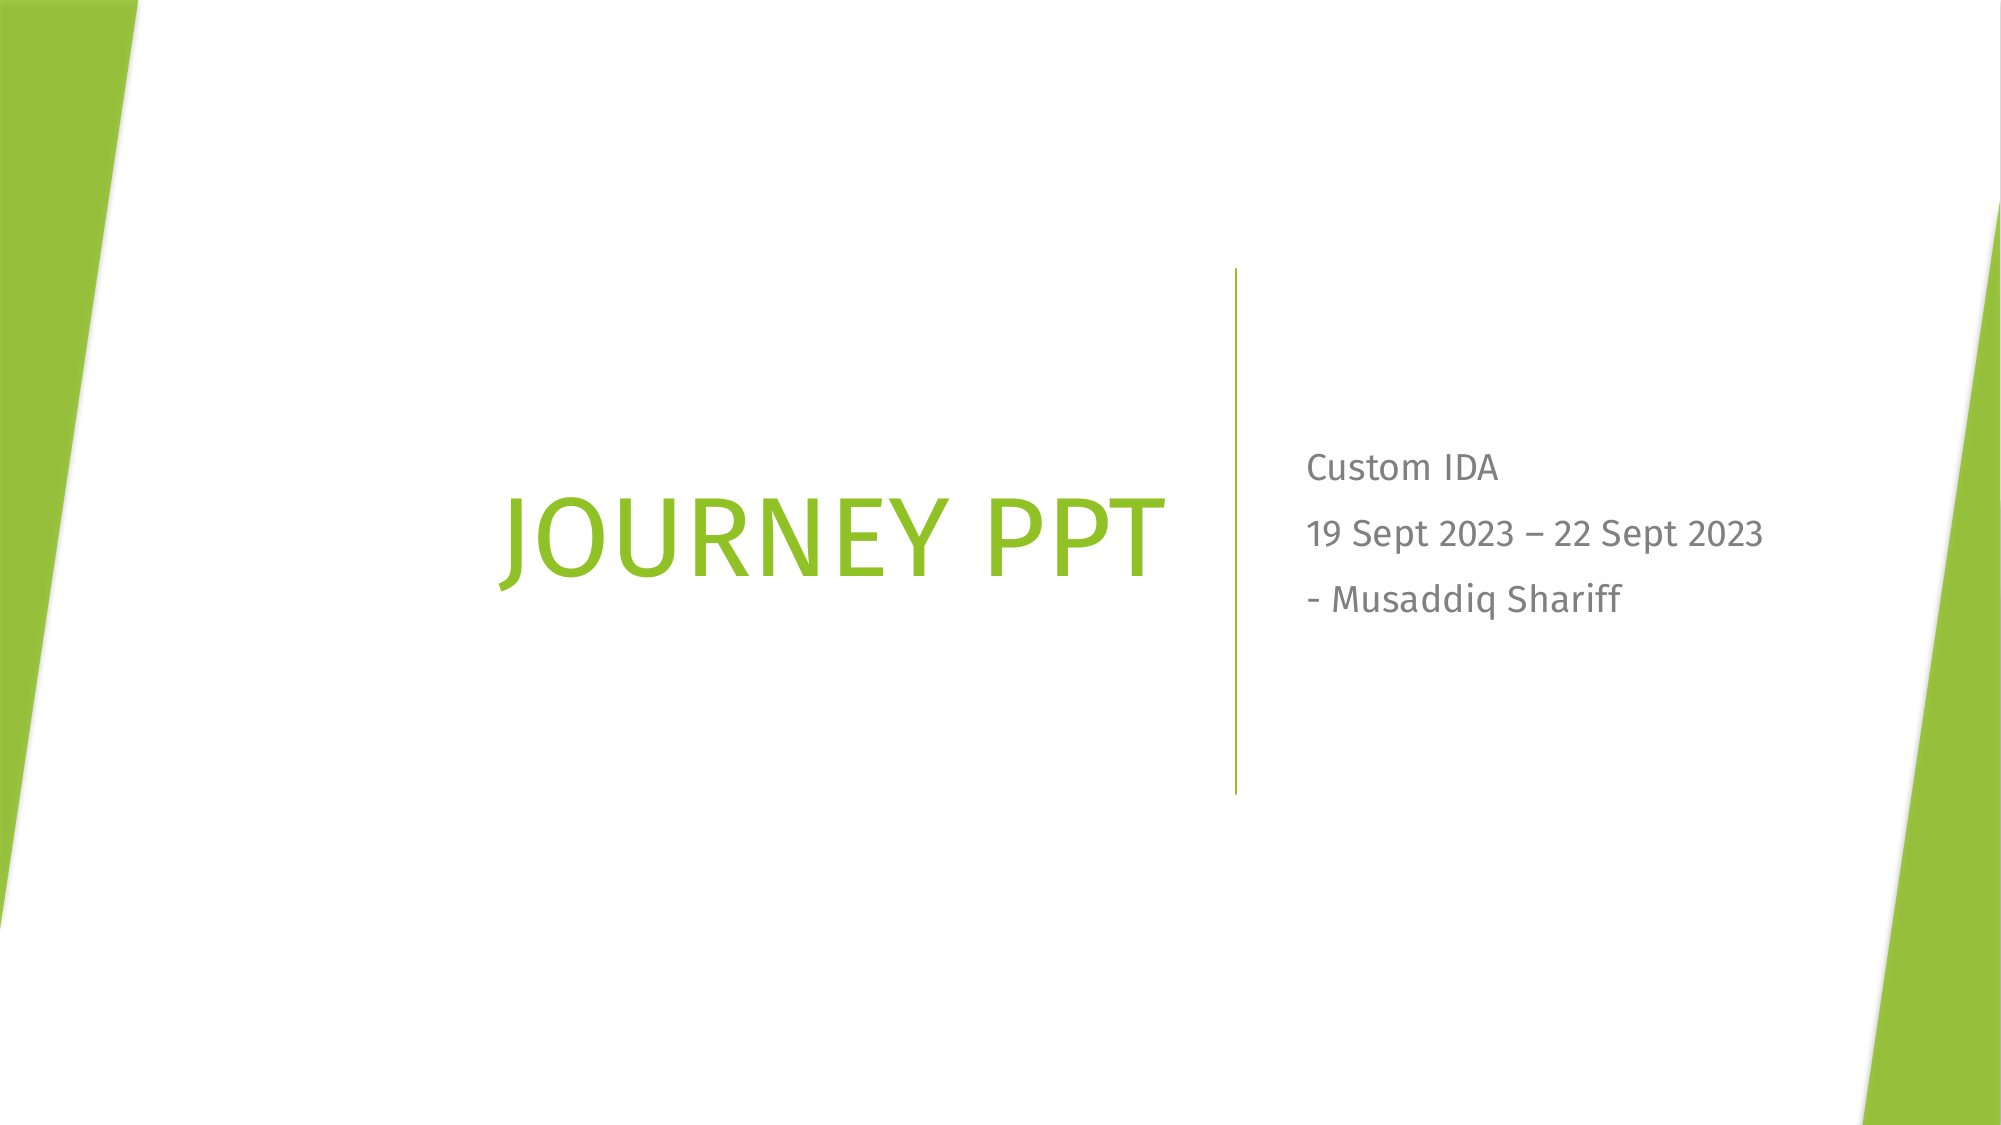

# JOURNEY PPT
Custom IDA
19 Sept 2023 – 22 Sept 2023
- Musaddiq Shariff